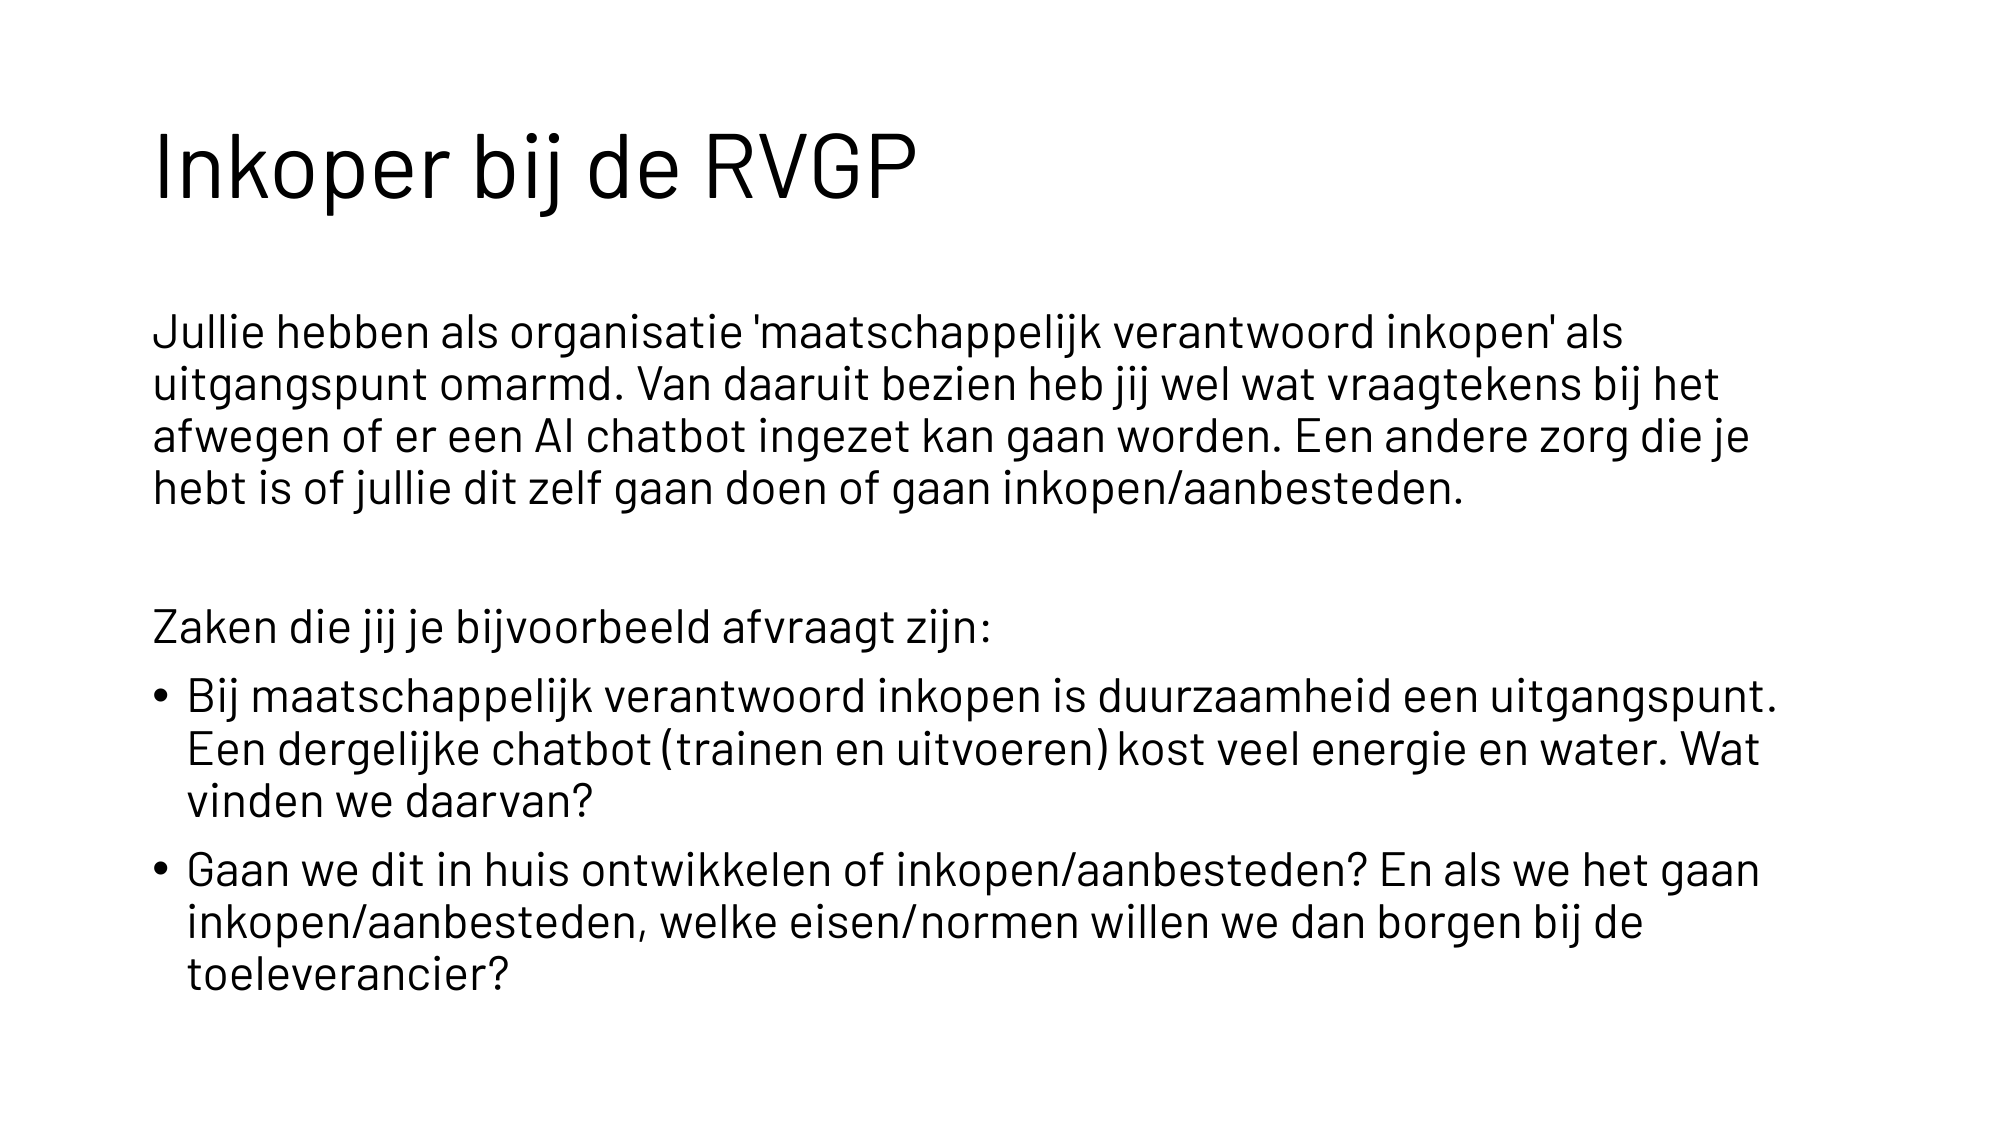

# Inkoper bij de RVGP
Jullie hebben als organisatie 'maatschappelijk verantwoord inkopen' als uitgangspunt omarmd. Van daaruit bezien heb jij wel wat vraagtekens bij het afwegen of er een AI chatbot ingezet kan gaan worden. Een andere zorg die je hebt is of jullie dit zelf gaan doen of gaan inkopen/aanbesteden.

Zaken die jij je bijvoorbeeld afvraagt zijn:
Bij maatschappelijk verantwoord inkopen is duurzaamheid een uitgangspunt. Een dergelijke chatbot (trainen en uitvoeren) kost veel energie en water. Wat vinden we daarvan?
Gaan we dit in huis ontwikkelen of inkopen/aanbesteden? En als we het gaan inkopen/aanbesteden, welke eisen/normen willen we dan borgen bij de toeleverancier?